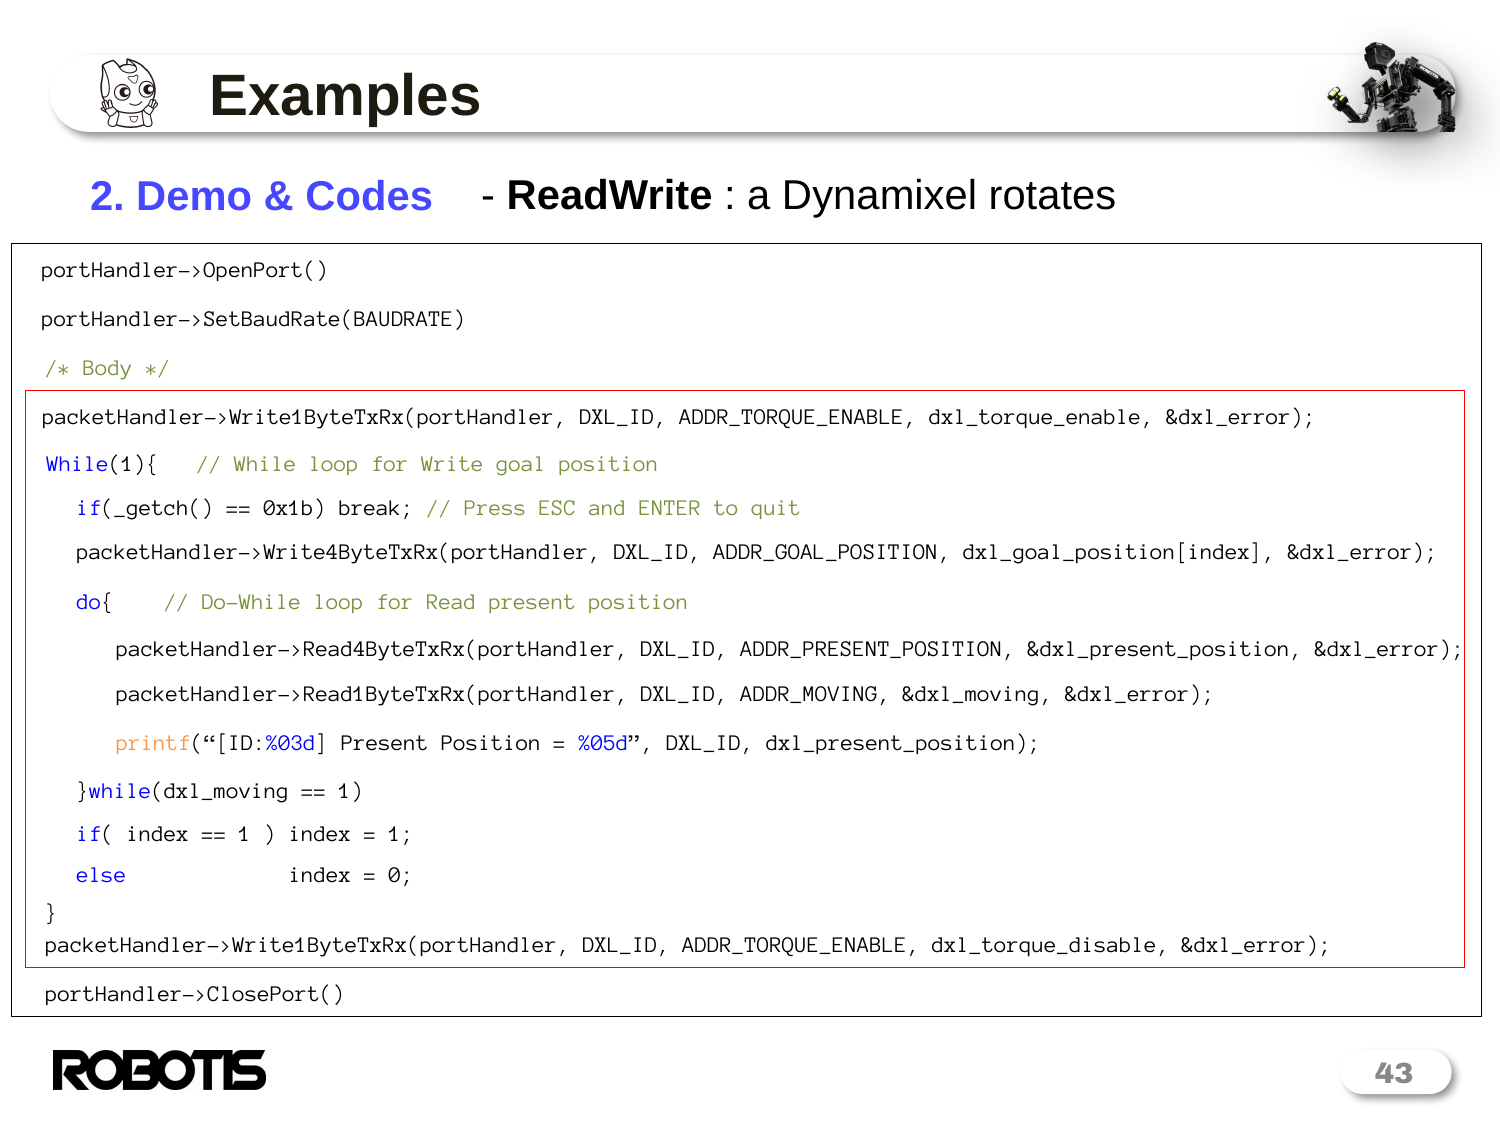

# Examples
2. Demo & Codes
- ReadWrite : a Dynamixel rotates

portHandler->OpenPort()
portHandler->SetBaudRate(BAUDRATE)
/* Body */

packetHandler->Write1ByteTxRx(portHandler, DXL_ID, ADDR_TORQUE_ENABLE, dxl_torque_enable, &dxl_error);
While(1){   // While loop for Write goal position
if(_getch() == 0x1b) break; // Press ESC and ENTER to quit
packetHandler->Write4ByteTxRx(portHandler, DXL_ID, ADDR_GOAL_POSITION, dxl_goal_position[index], &dxl_error);
do{    // Do-While loop for Read present position
packetHandler->Read4ByteTxRx(portHandler, DXL_ID, ADDR_PRESENT_POSITION, &dxl_present_position, &dxl_error);
packetHandler->Read1ByteTxRx(portHandler, DXL_ID, ADDR_MOVING, &dxl_moving, &dxl_error);
printf(“[ID:%03d] Present Position = %05d”, DXL_ID, dxl_present_position);
}while(dxl_moving == 1)
if( index == 1 ) index = 1;
else             index = 0;
}
packetHandler->Write1ByteTxRx(portHandler, DXL_ID, ADDR_TORQUE_ENABLE, dxl_torque_disable, &dxl_error);
portHandler->ClosePort()
43